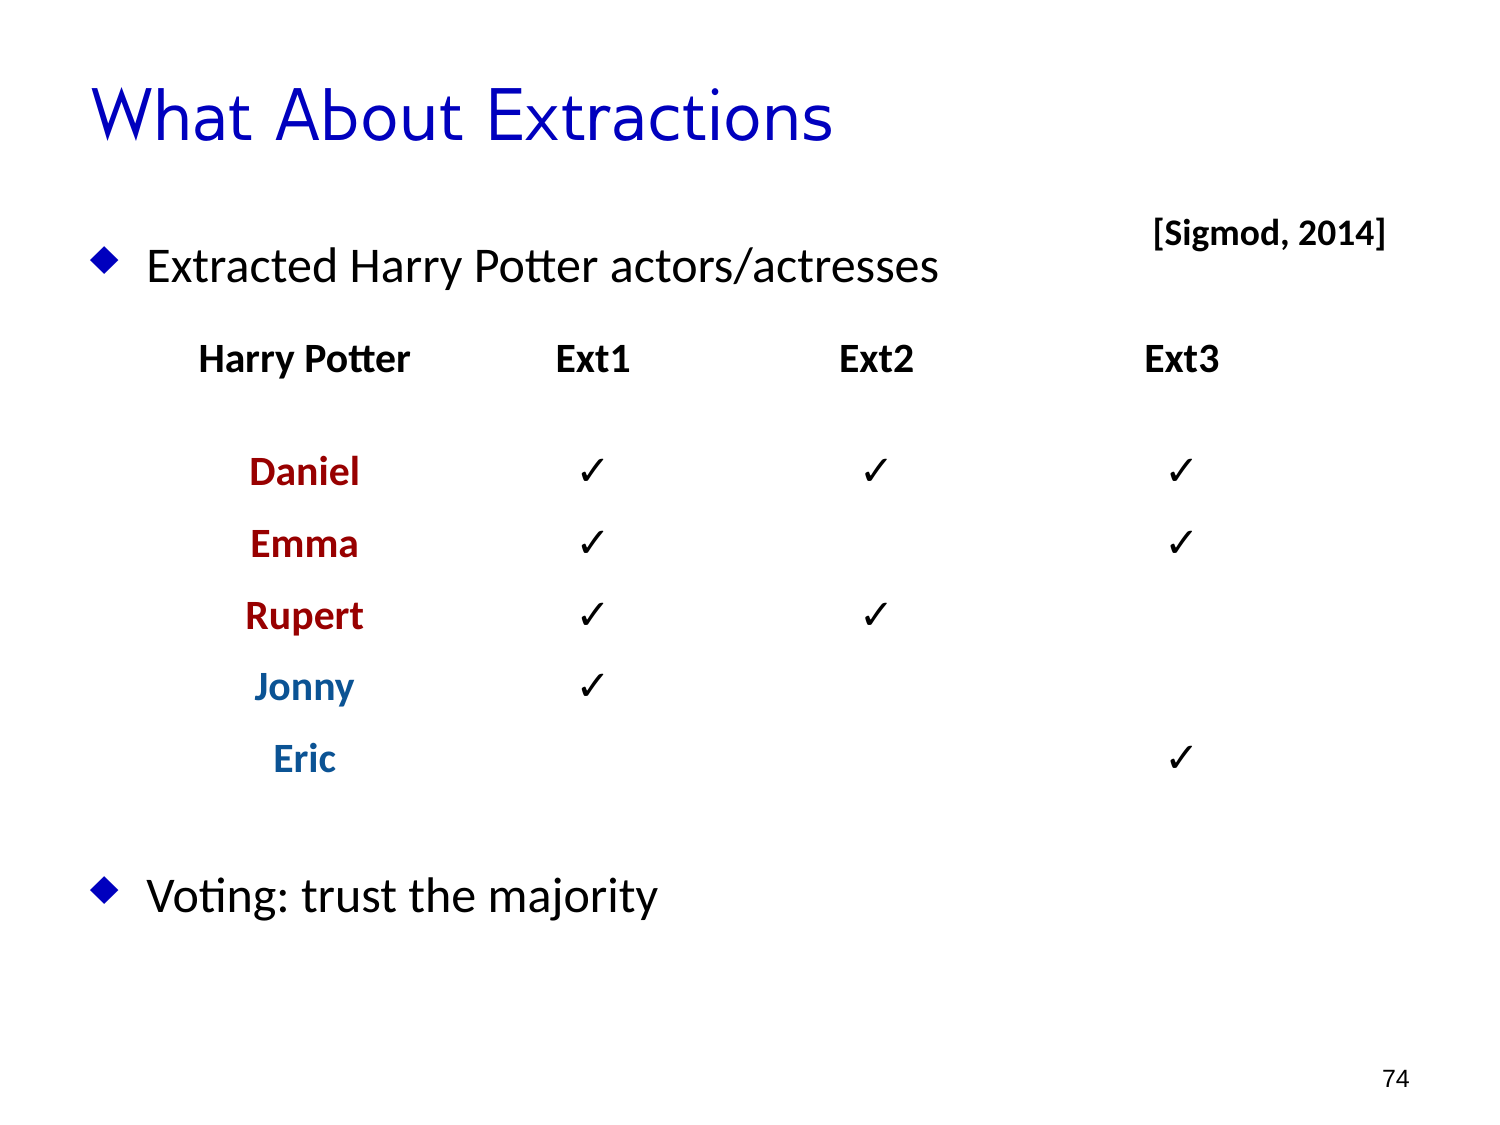

What About Extractions
[Sigmod, 2014]
Extracted Harry Potter actors/actresses

Voting: trust the majority
| Harry Potter | Ext1 | Ext2 | Ext3 |
| --- | --- | --- | --- |
| Daniel | ✓ | ✓ | ✓ |
| Emma | ✓ |  | ✓ |
| Rupert | ✓ | ✓ |  |
| Jonny | ✓ |  |  |
| Eric |  |  | ✓ |
74